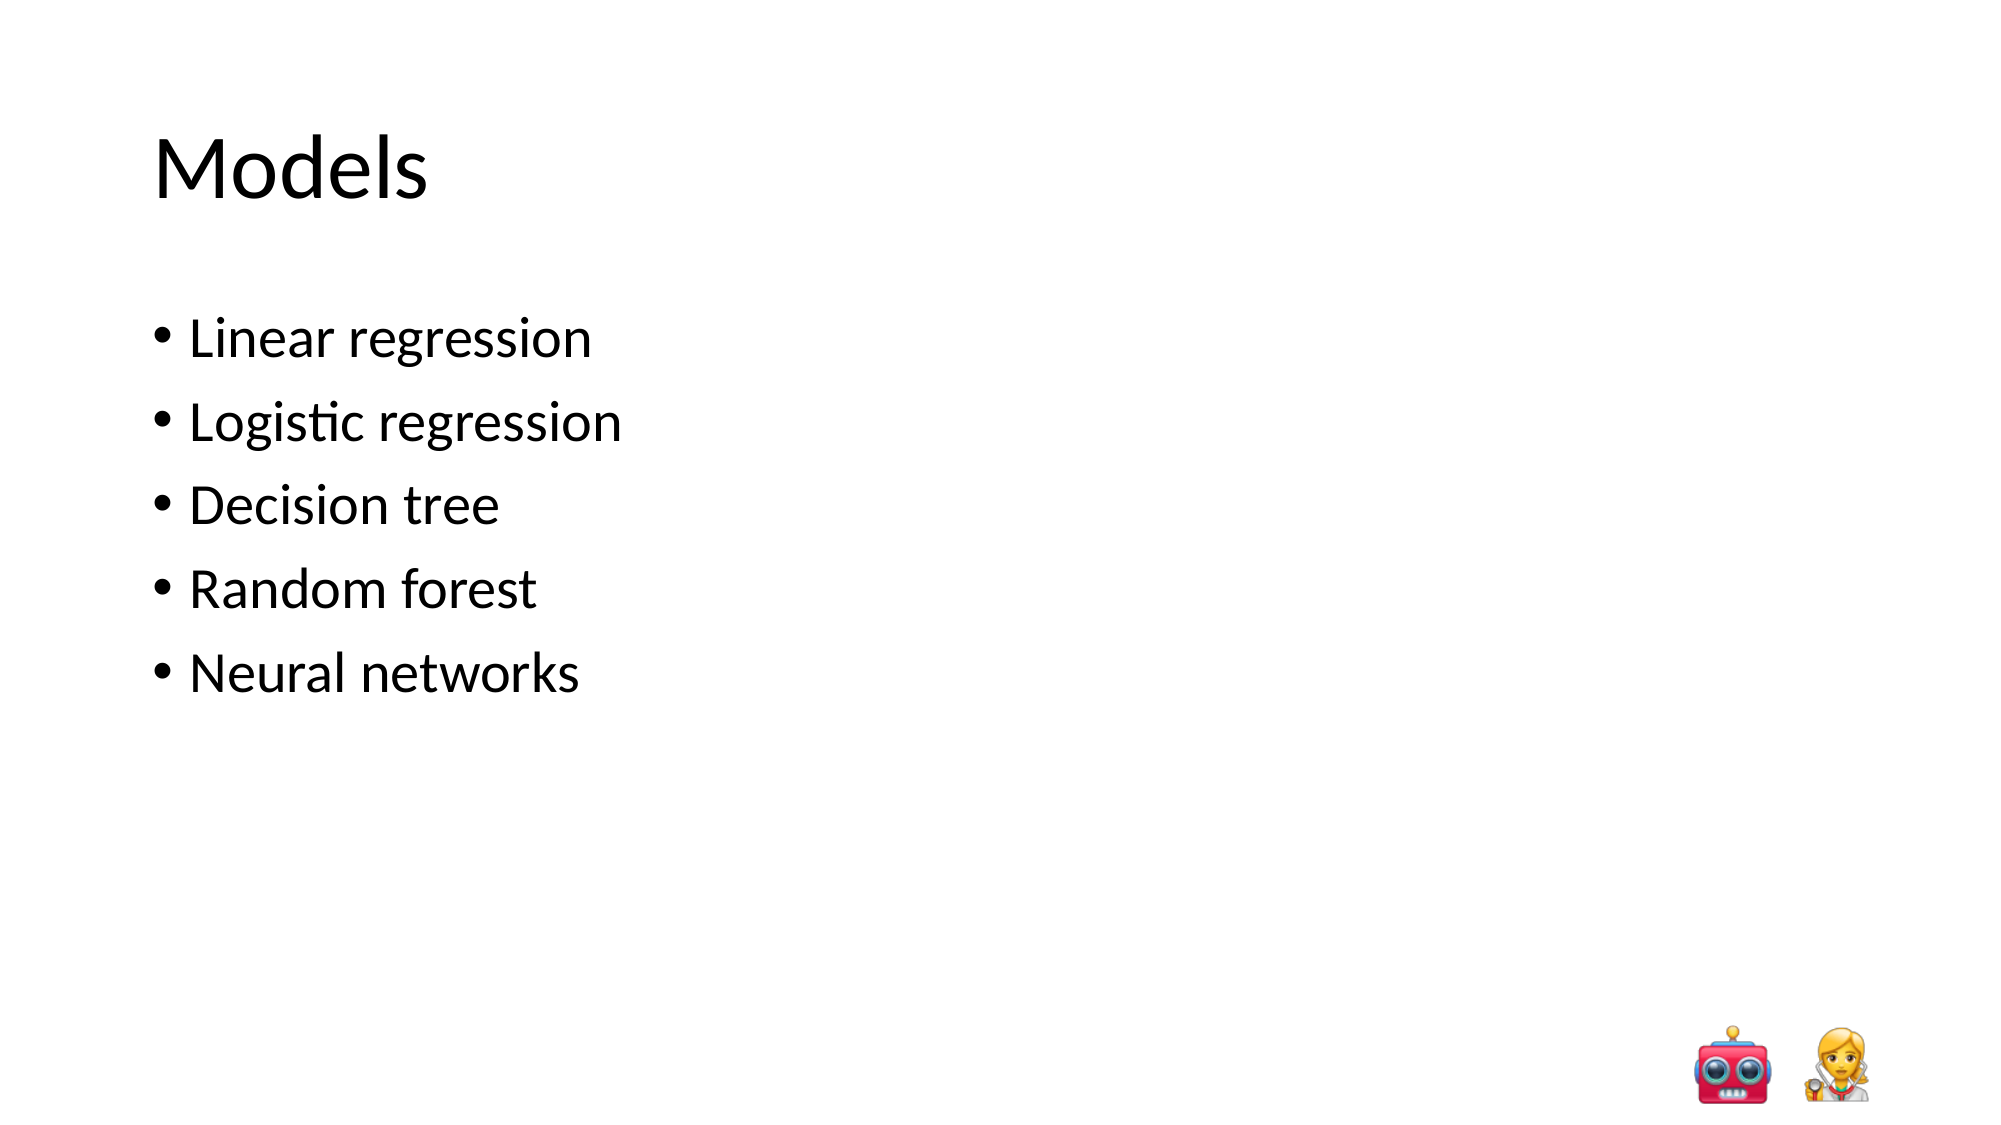

# Models
Linear regression
Logistic regression
Decision tree
Random forest
Neural networks